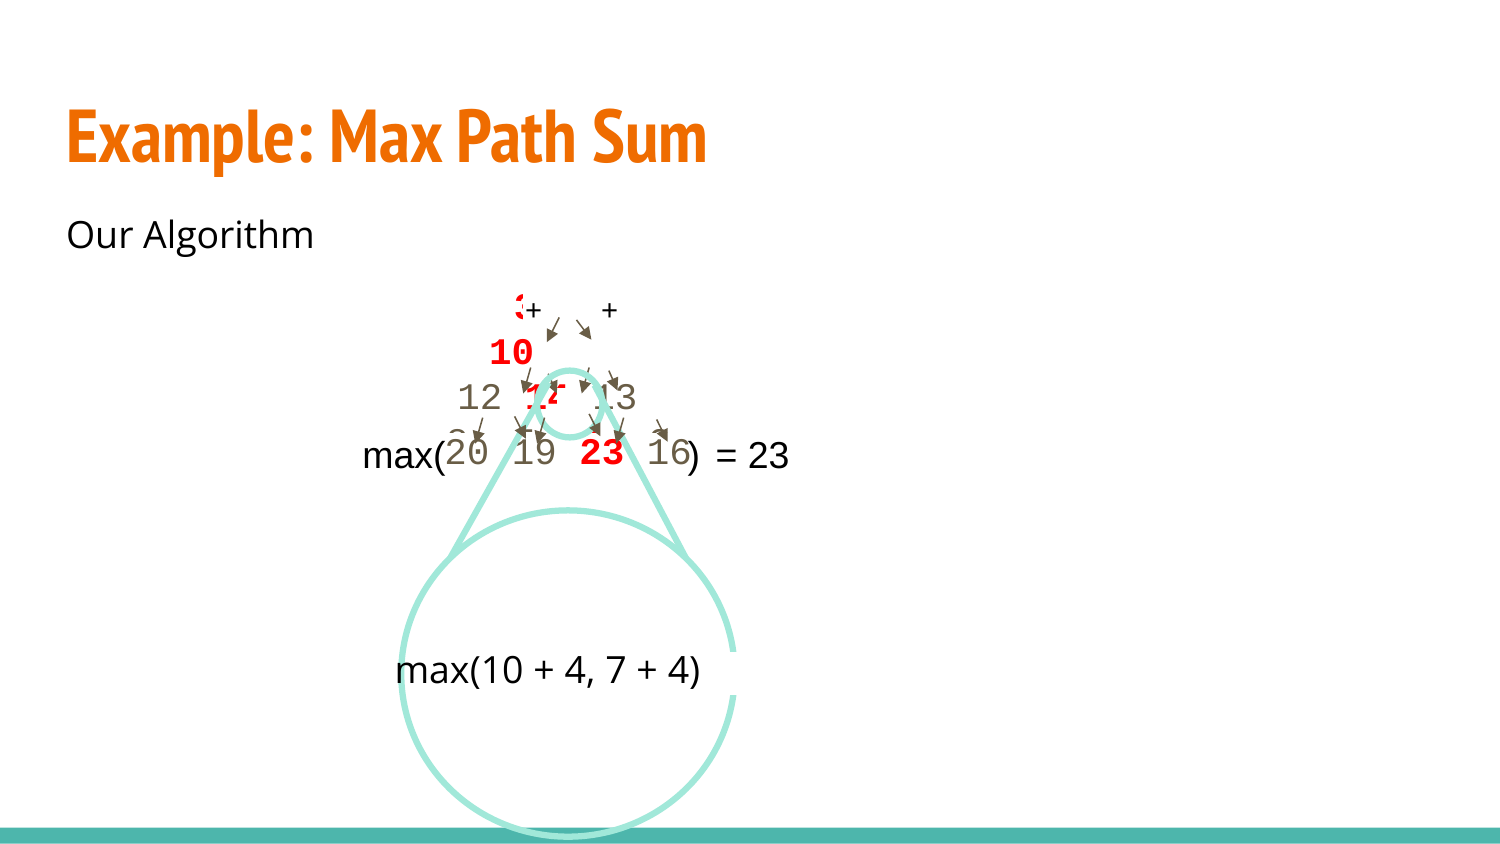

# Example: Max Path Sum

Our Algorithm

10 7
2 4 6
8 5 9 3

12 14 13
8  5  9  3

3
7 4
2 4 6
8 5 9 3

20 19 23 16
+
+

max(
)
= 23

max(10 + 4, 7 + 4)